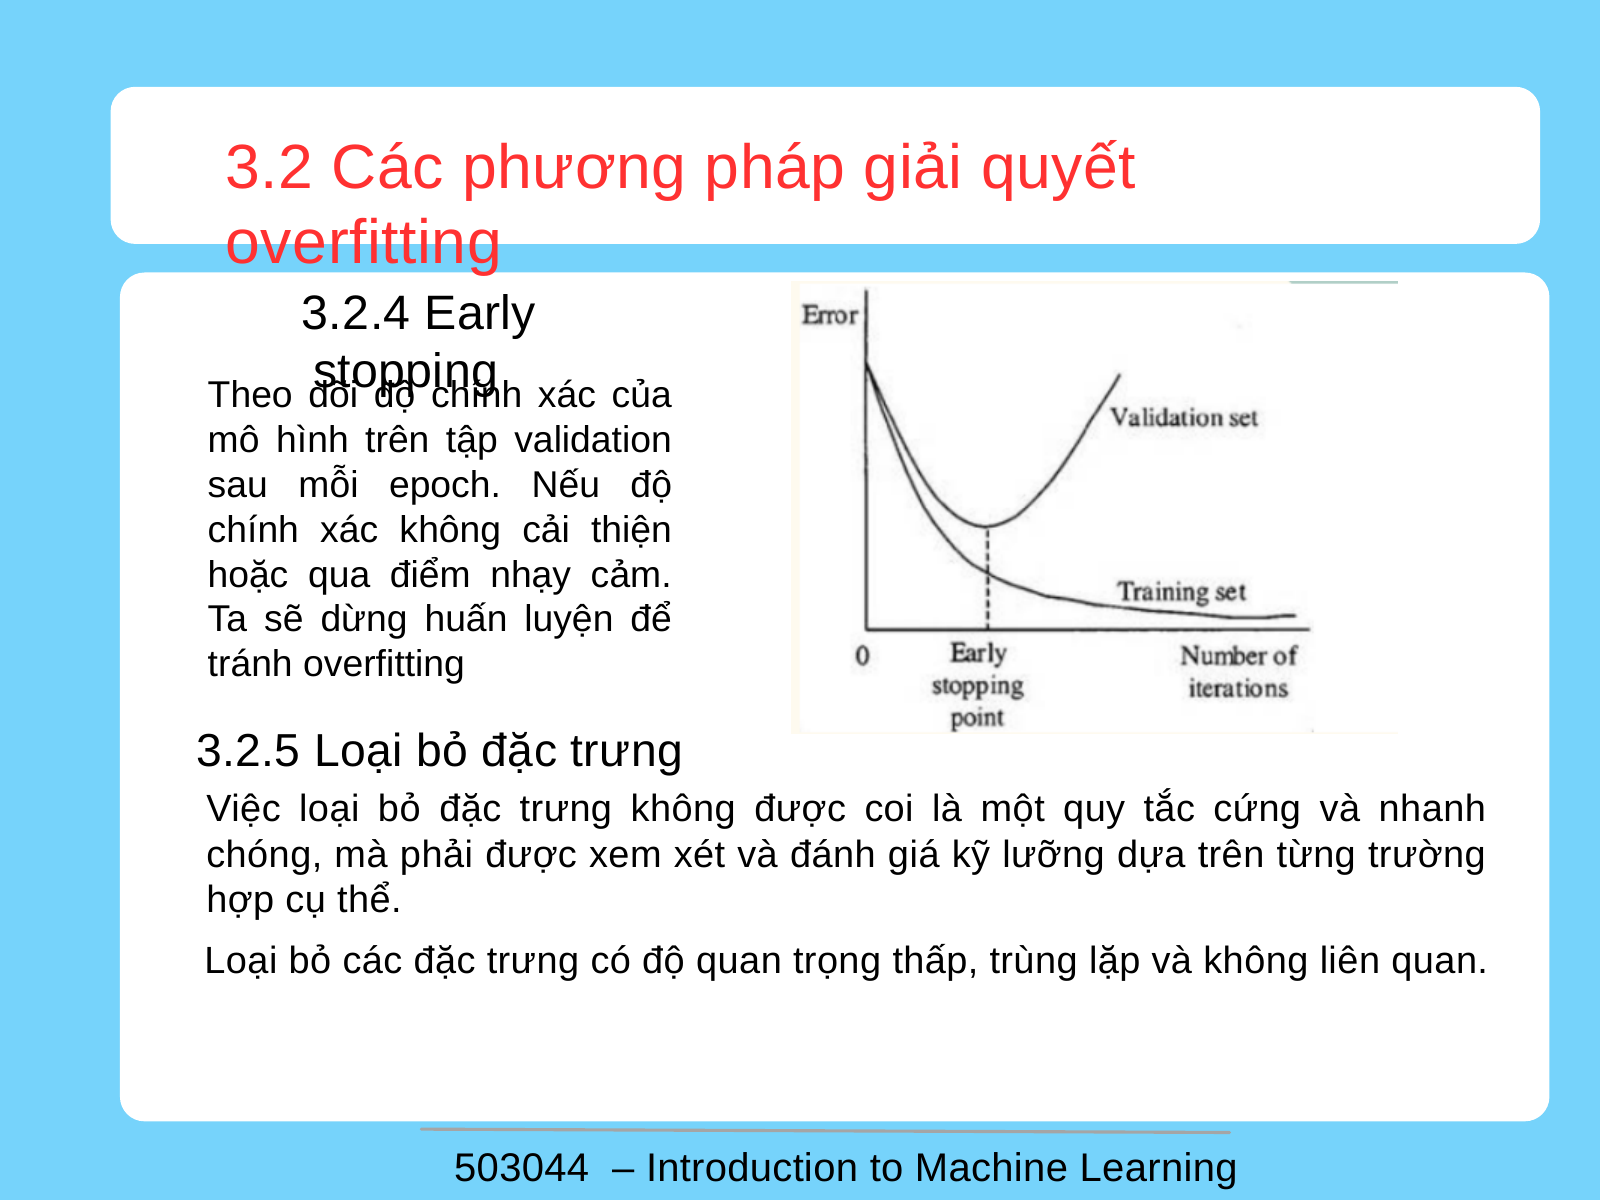

3.2 Các phương pháp giải quyết overfitting

3.2.4 Early stopping

Theo dõi độ chính xác của mô hình trên tập validation sau mỗi epoch. Nếu độ chính xác không cải thiện hoặc qua điểm nhạy cảm. Ta sẽ dừng huấn luyện để tránh overfitting
3.2.5 Loại bỏ đặc trưng
Việc loại bỏ đặc trưng không được coi là một quy tắc cứng và nhanh chóng, mà phải được xem xét và đánh giá kỹ lưỡng dựa trên từng trường hợp cụ thể.
Loại bỏ các đặc trưng có độ quan trọng thấp, trùng lặp và không liên quan.

503044  – Introduction to Machine Learning